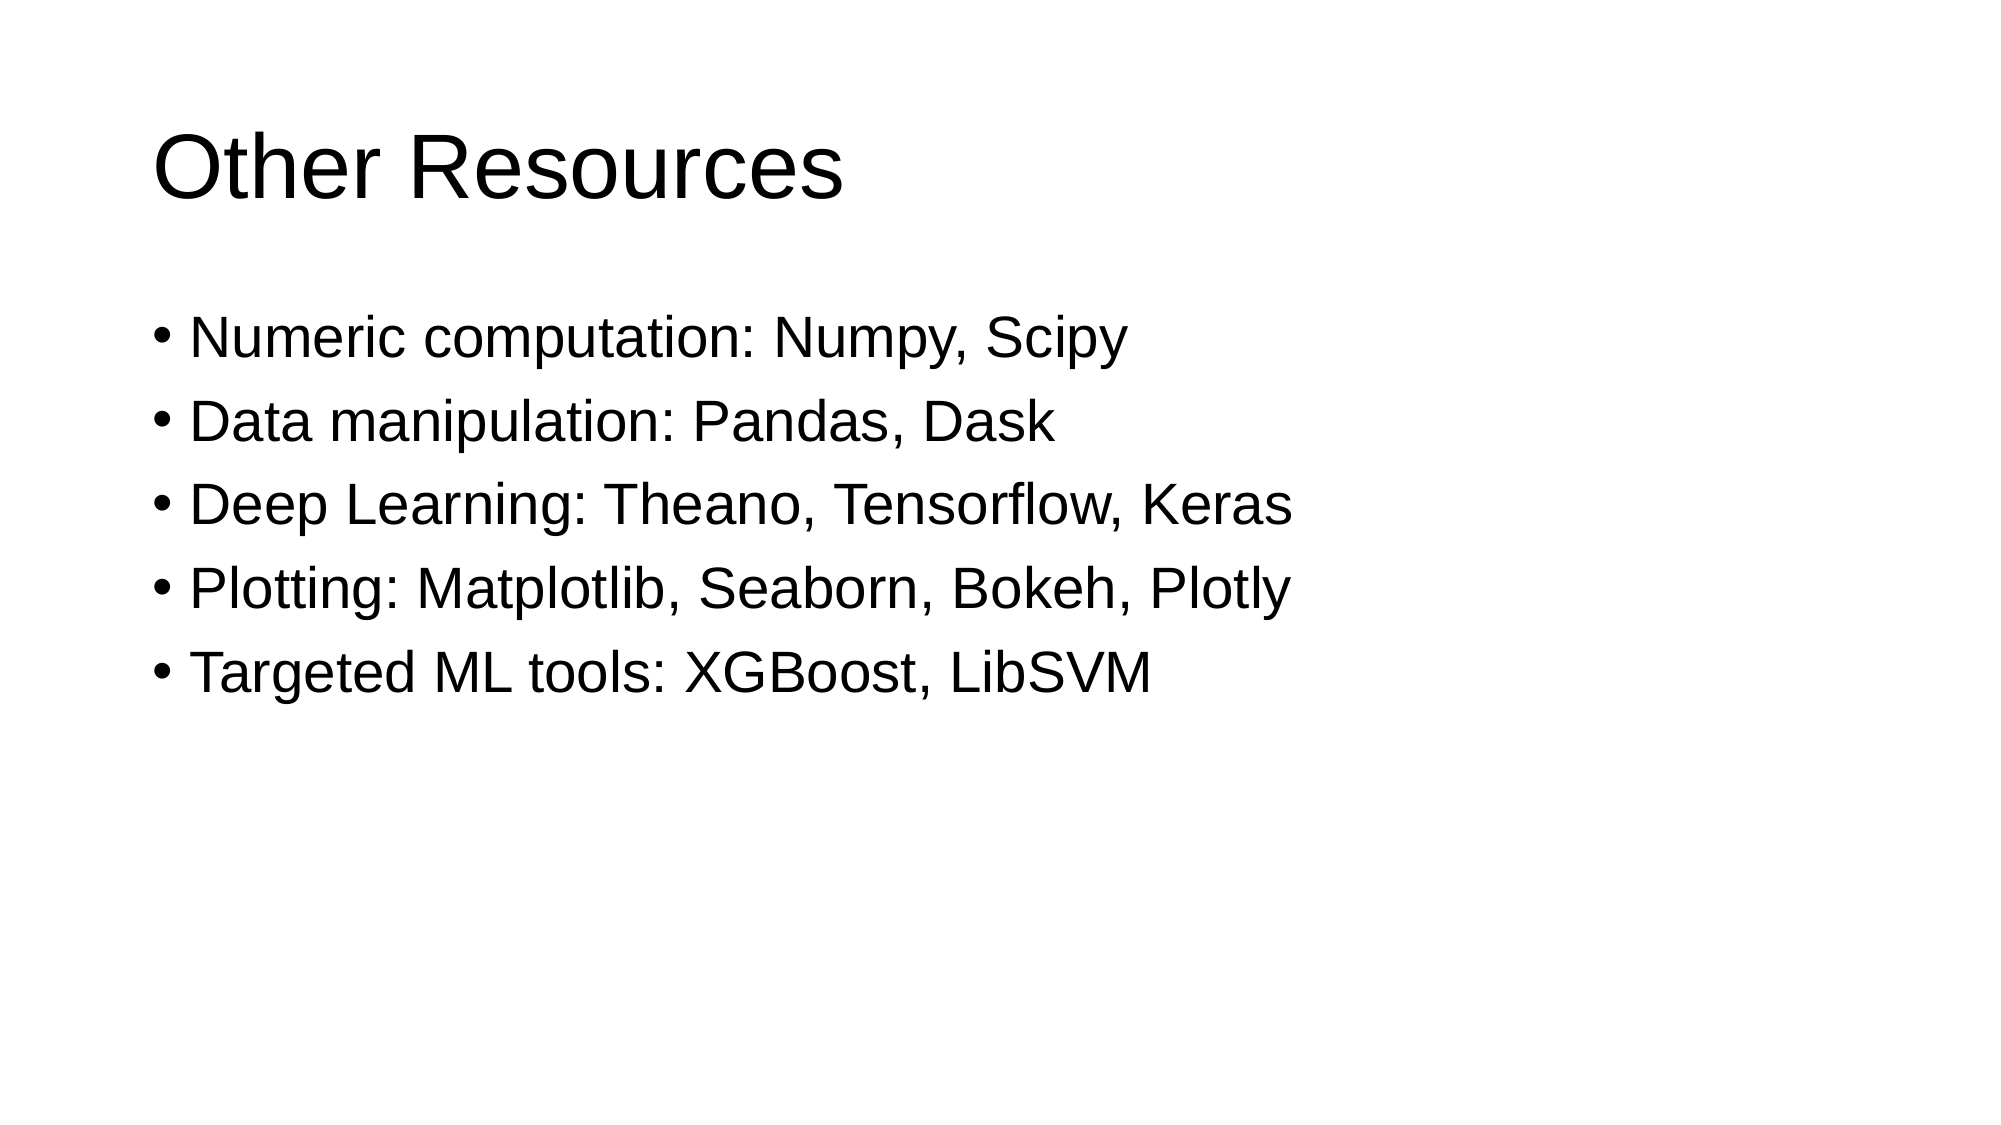

# Other Resources
Numeric computation: Numpy, Scipy
Data manipulation: Pandas, Dask
Deep Learning: Theano, Tensorflow, Keras
Plotting: Matplotlib, Seaborn, Bokeh, Plotly
Targeted ML tools: XGBoost, LibSVM